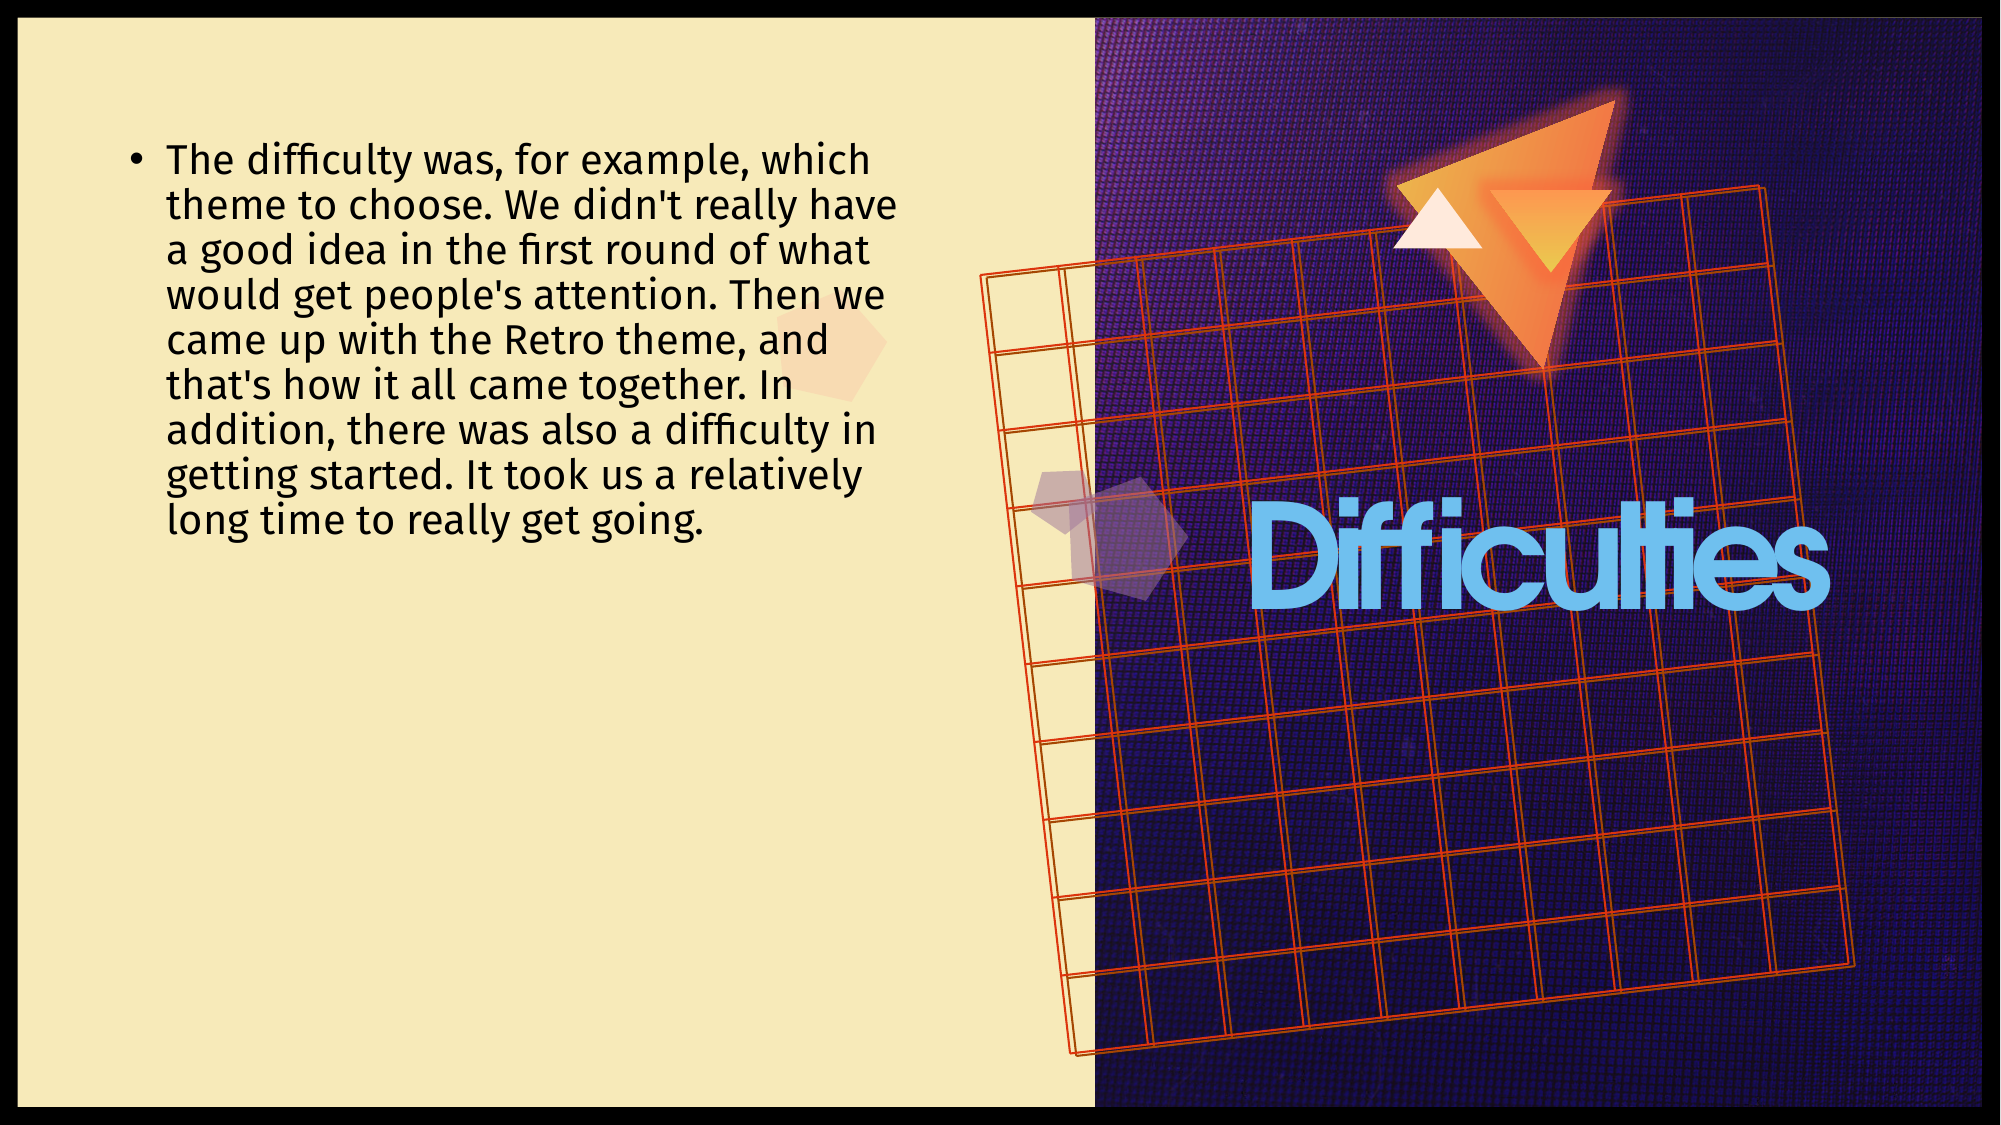

The difficulty was, for example, which theme to choose. We didn't really have a good idea in the first round of what would get people's attention. Then we came up with the Retro theme, and that's how it all came together. In addition, there was also a difficulty in getting started. It took us a relatively long time to really get going.
# Difficulties